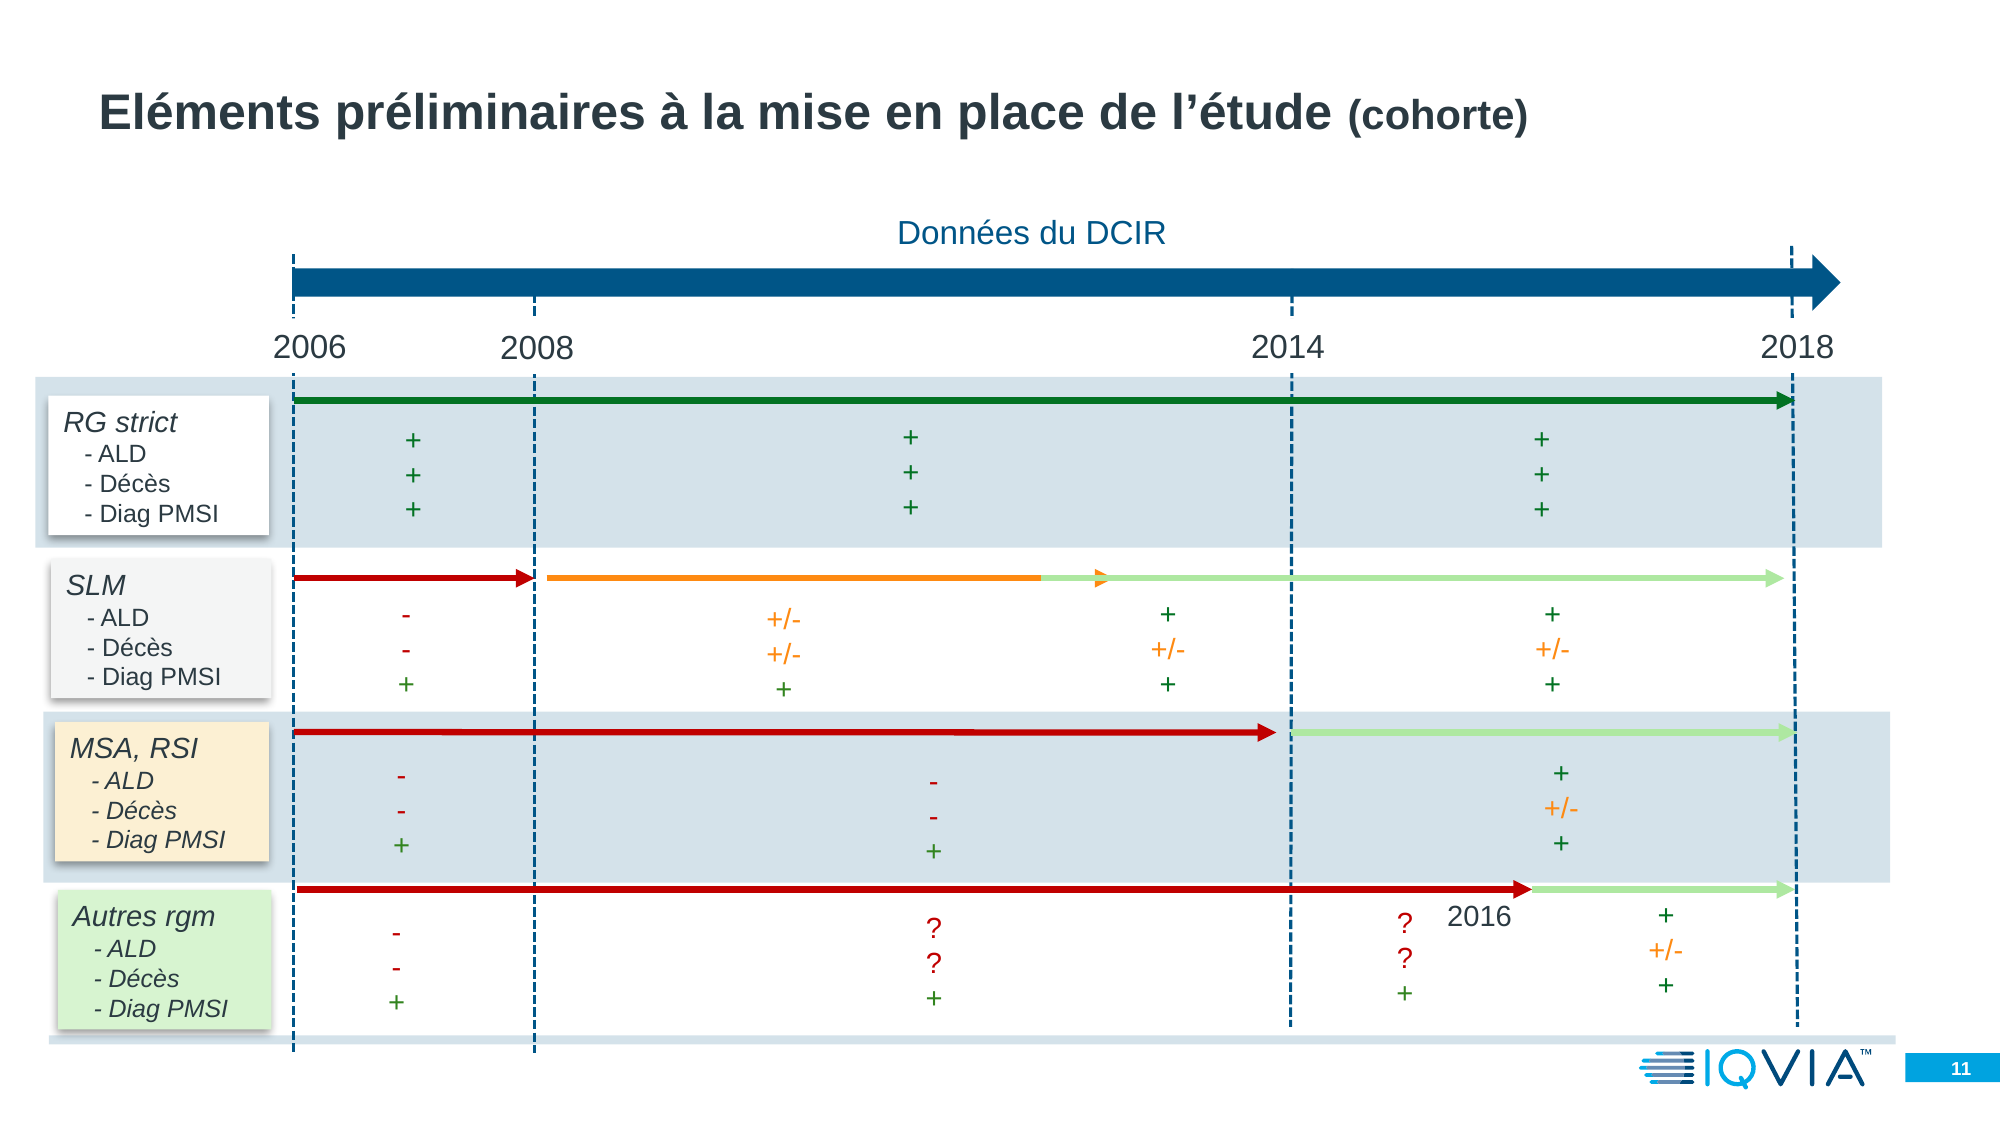

# Eléments préliminaires à la mise en place de l’étude (cohorte)
Données du DCIR

2006
2014
2018
2008

RG strict
   - ALD
   - Décès
   - Diag PMSI
+
+
+
+
+
+
+
+
+
SLM
   - ALD
   - Décès
   - Diag PMSI
-
-
+
+
+/-
+
+
+/-
+
+/-
+/-
+

MSA, RSI
   - ALD
   - Décès
   - Diag PMSI
+
+/-
+
-
-
+
-
-
+
+
+/-
+
Autres rgm
   - ALD
   - Décès
   - Diag PMSI
2016
?
?
+
?
?
+
-
-
+

11